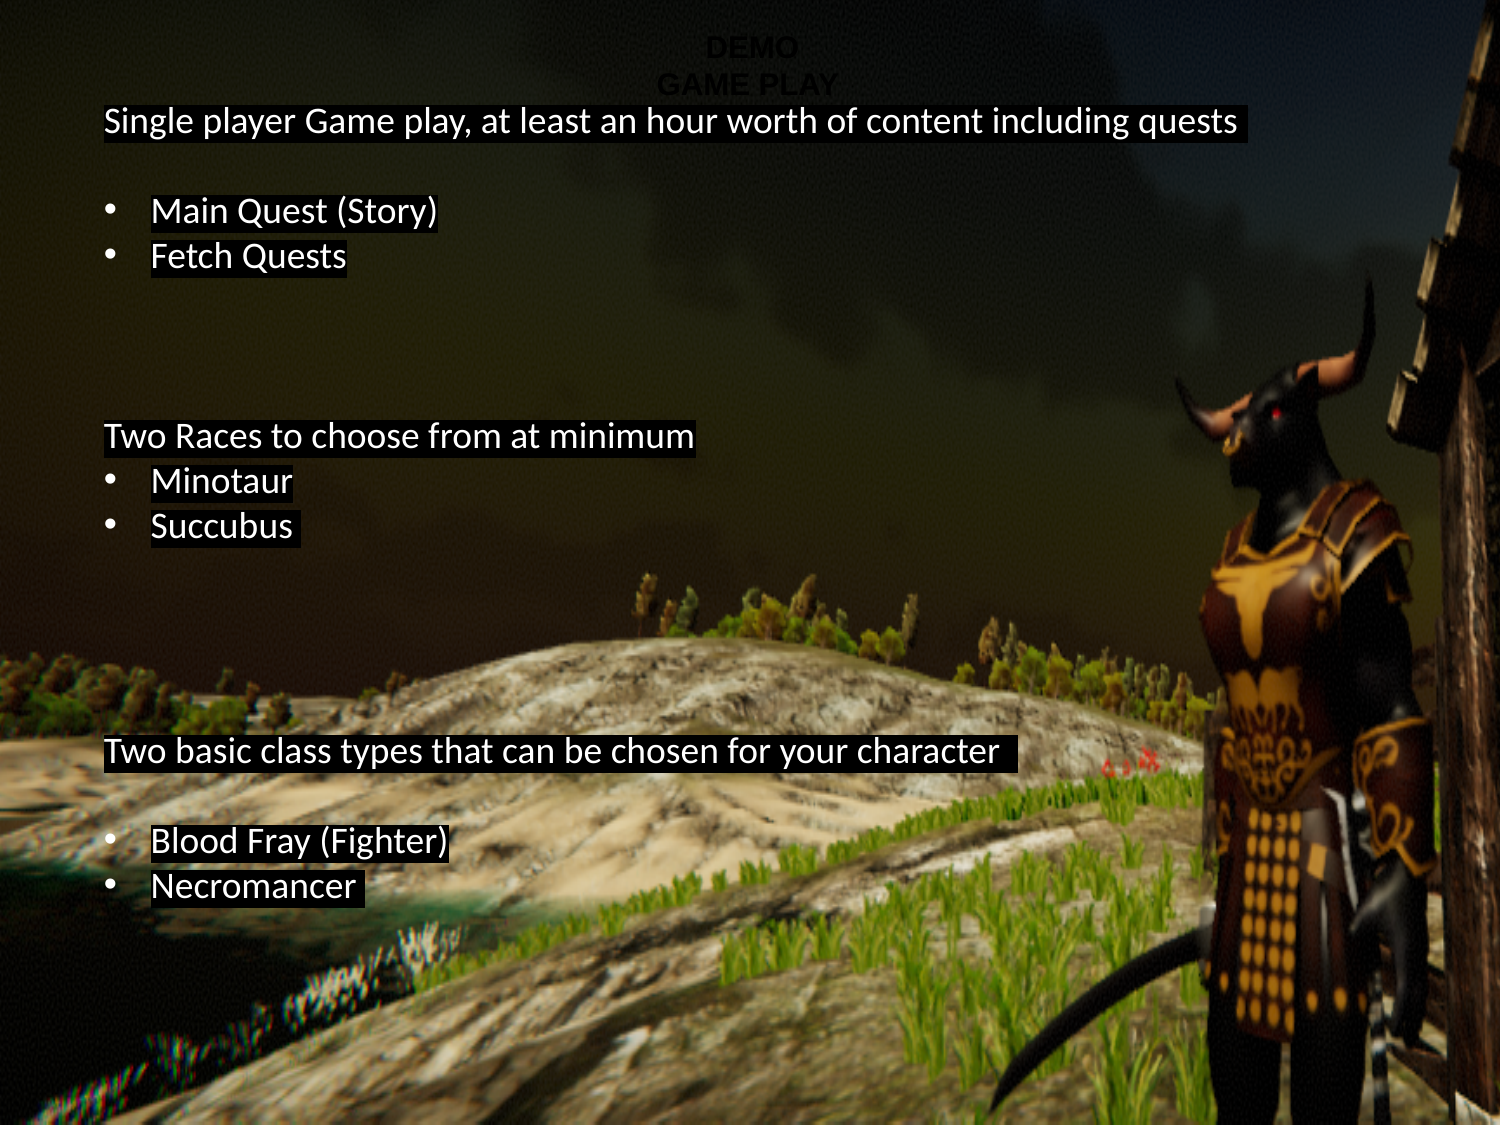

DEMO
GAME PLAY

Single player Game play, at least an hour worth of content including quests

Main Quest (Story)
Fetch Quests

Two Races to choose from at minimum
Minotaur
Succubus

Two basic class types that can be chosen for your character

Blood Fray (Fighter)
Necromancer